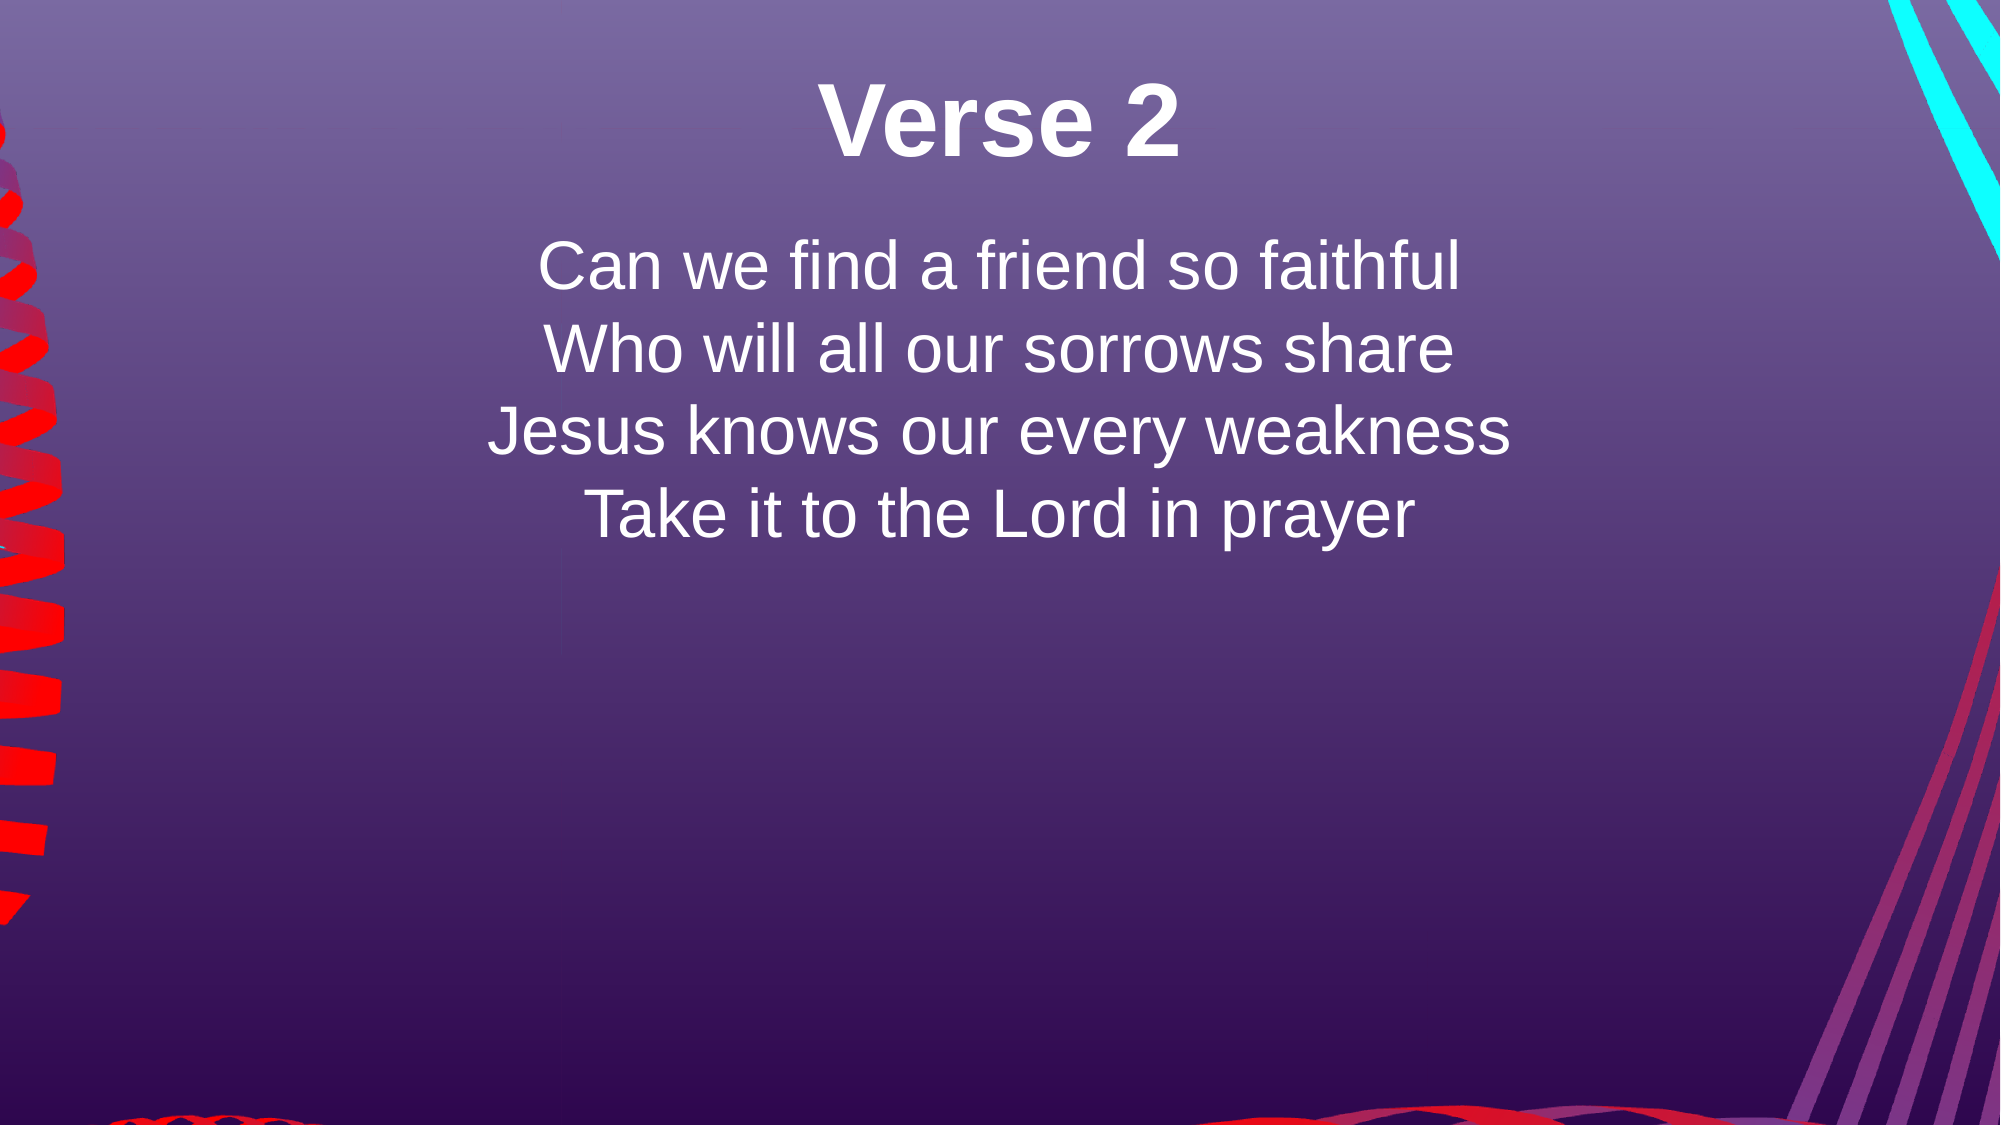

Verse 2
Can we find a friend so faithful
Who will all our sorrows share
Jesus knows our every weakness
Take it to the Lord in prayer